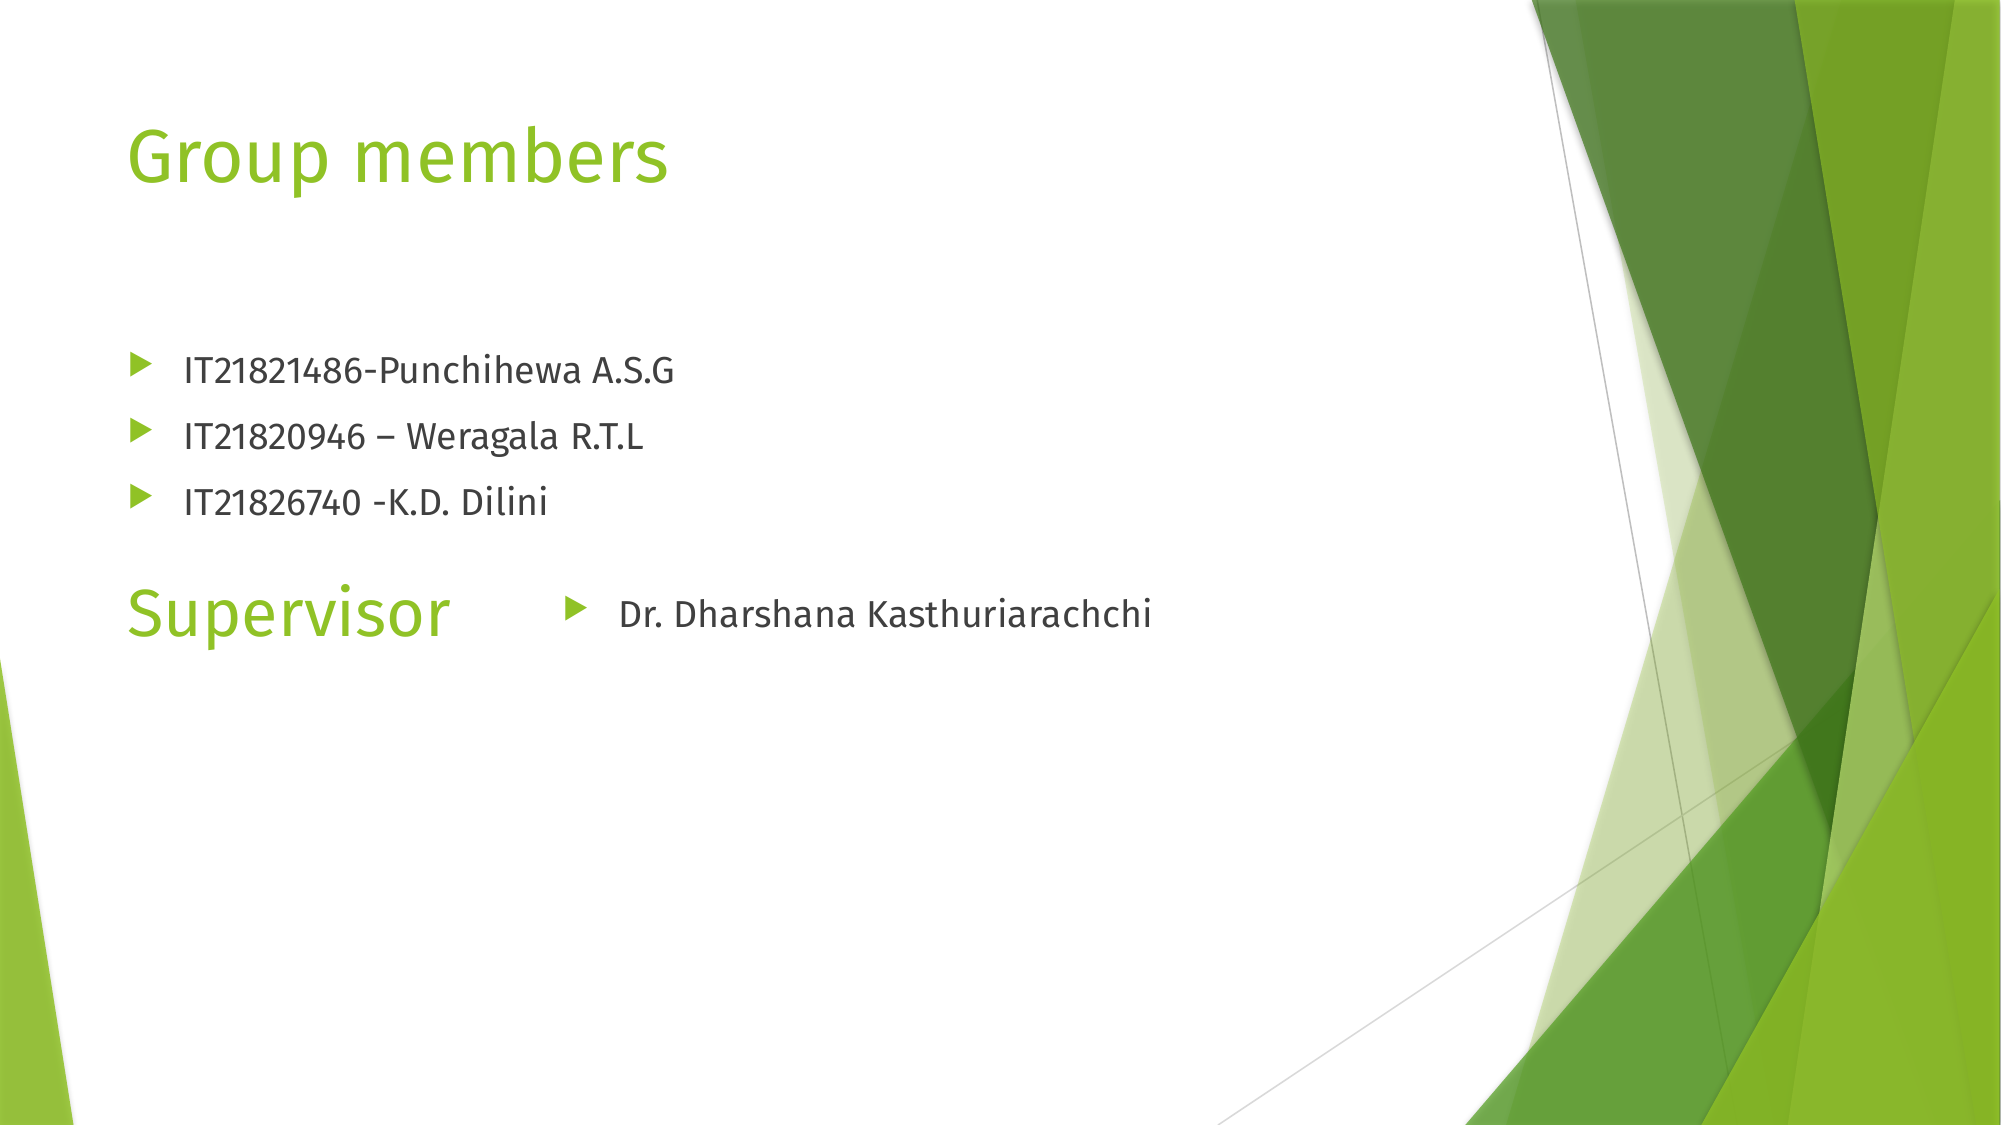

# Group members
IT21821486-Punchihewa A.S.G
IT21820946 – Weragala R.T.L
IT21826740 -K.D. Dilini
Supervisor

Dr. Dharshana Kasthuriarachchi